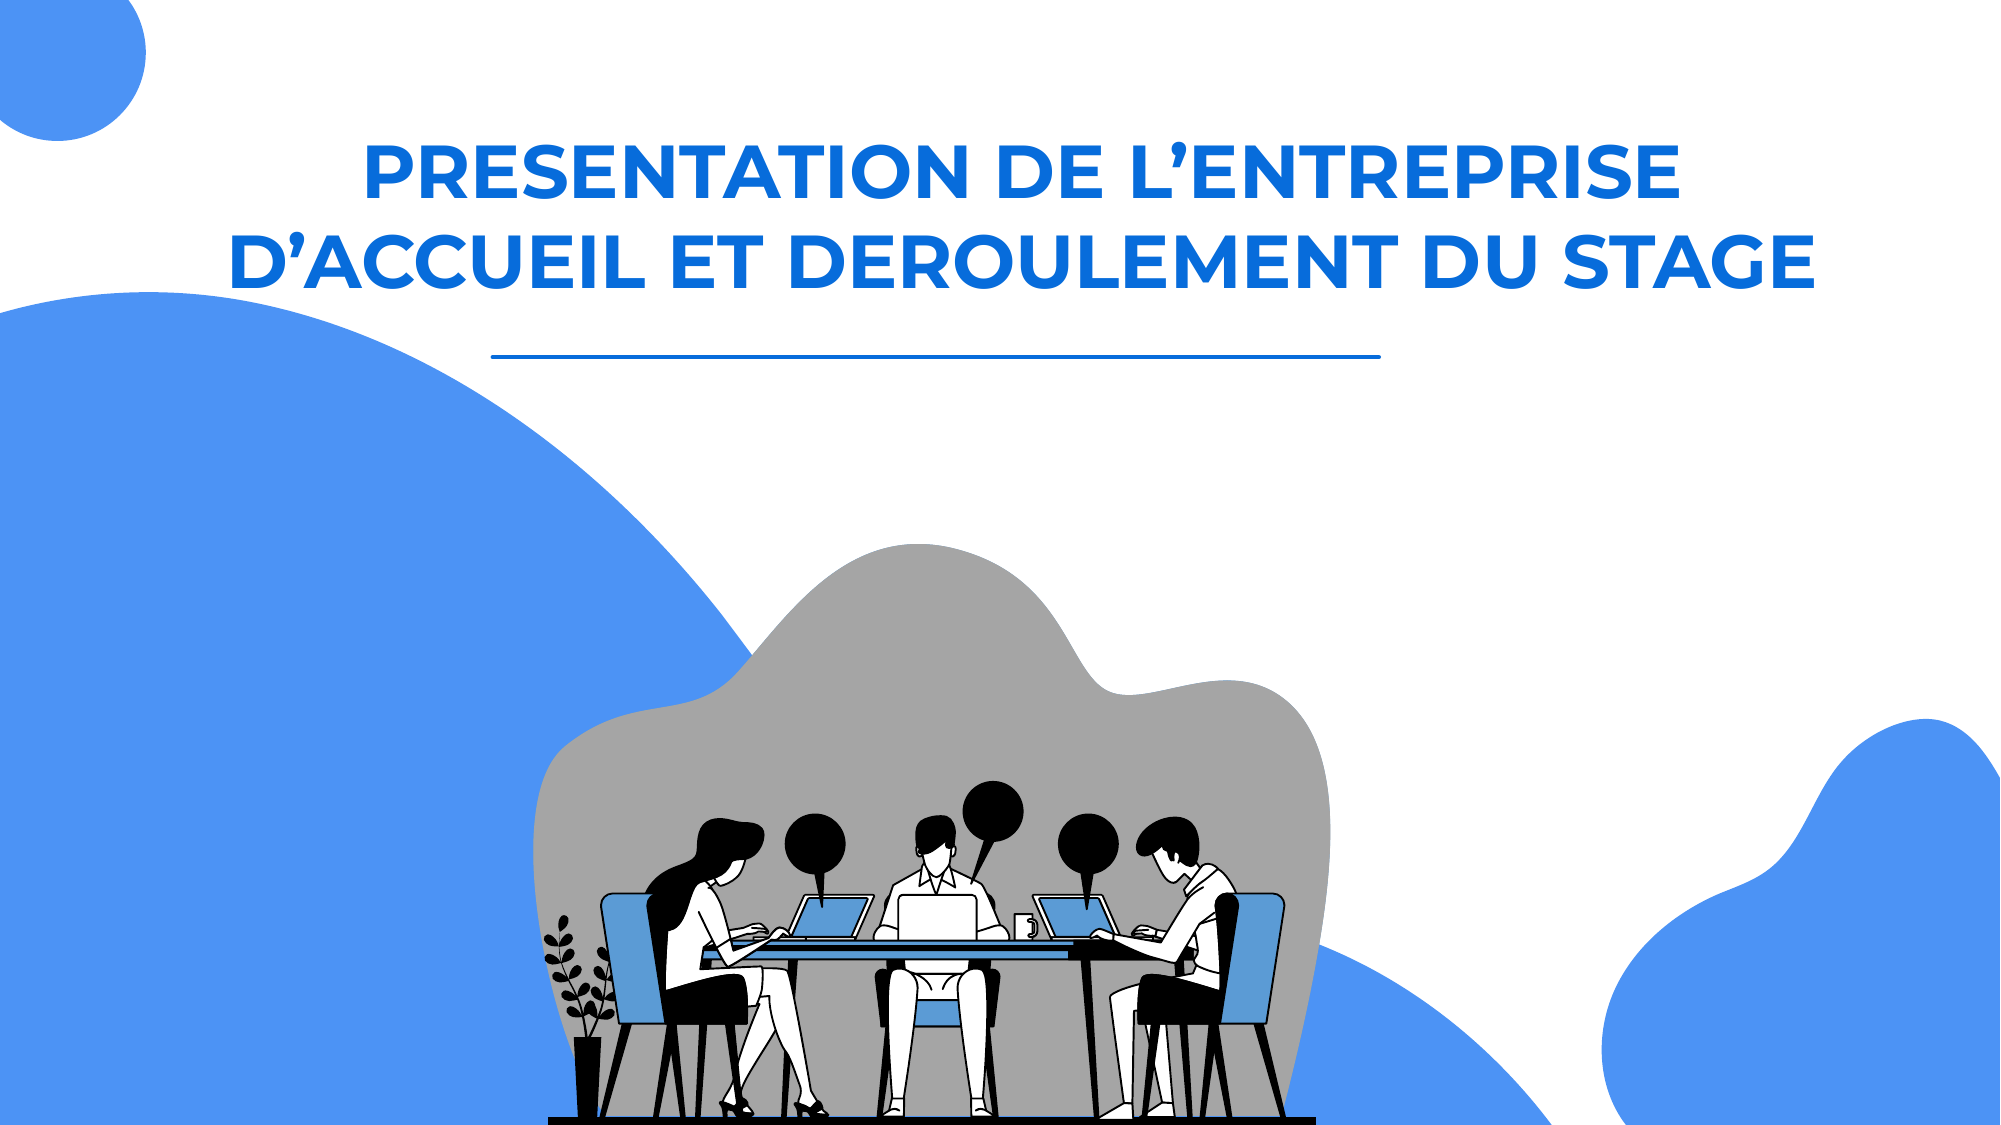

PRESENTATION DE L’ENTREPRISE D’ACCUEIL ET DEROULEMENT DU STAGE